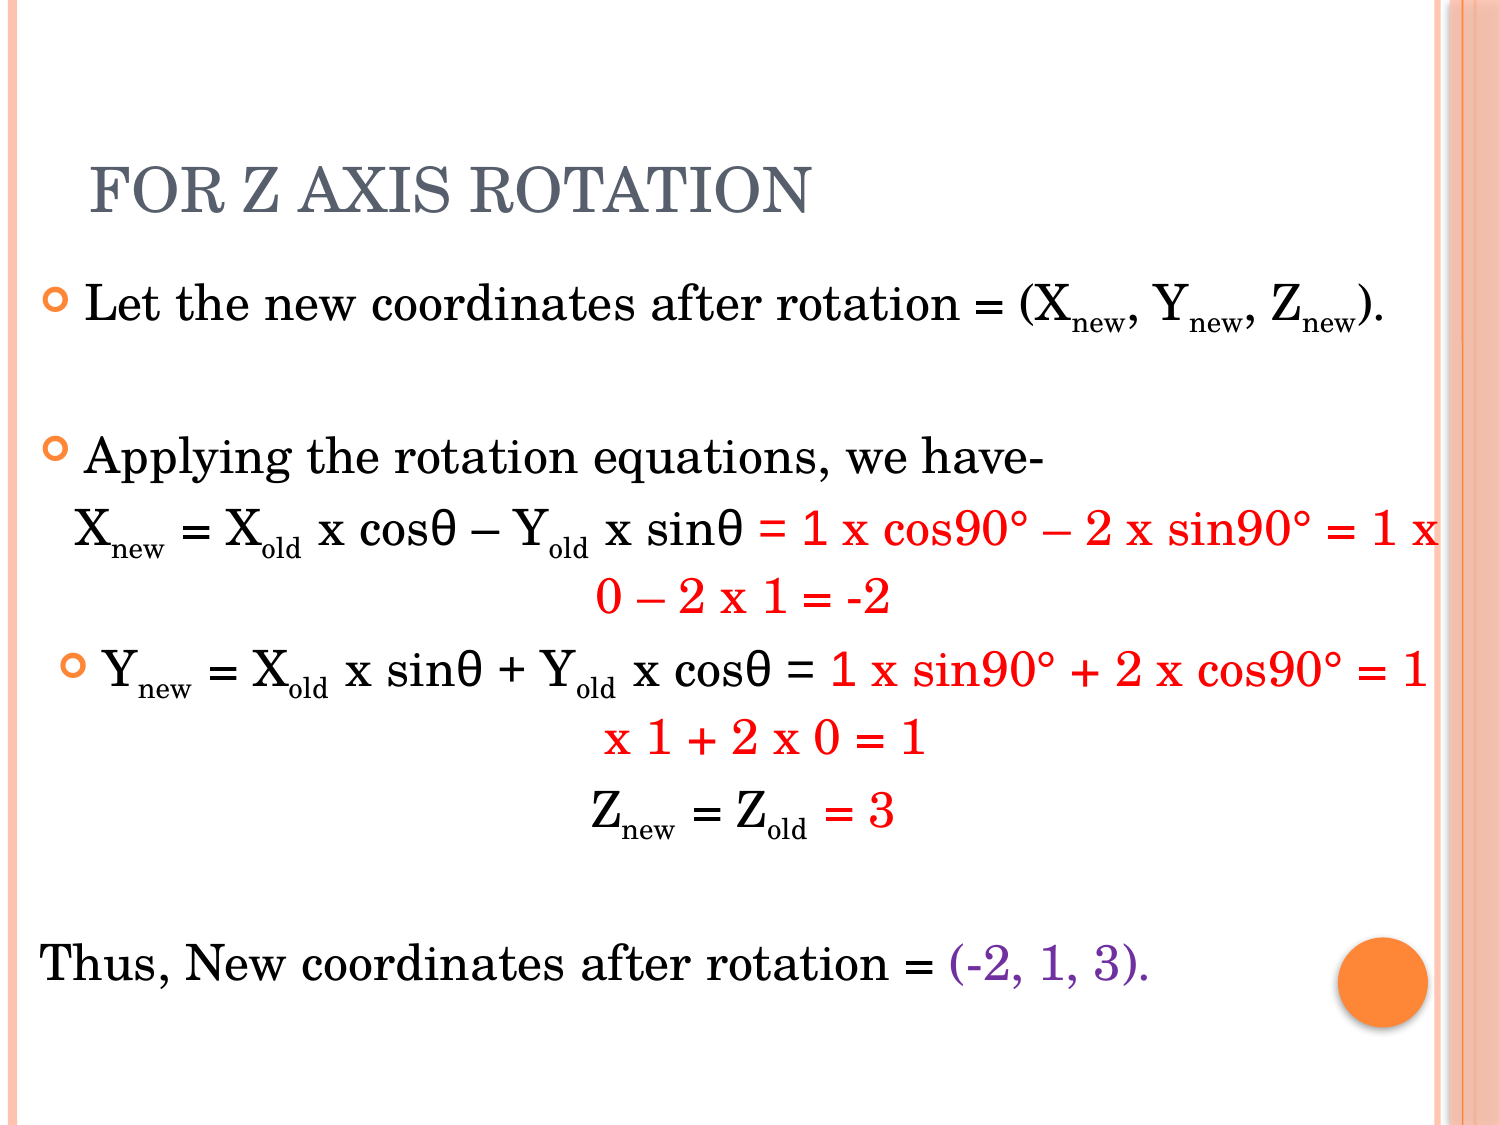

# For z axis rotation
Let the new coordinates after rotation = (Xnew, Ynew, Znew).

Applying the rotation equations, we have-
  Xnew = Xold x cosθ – Yold x sinθ = 1 x cos90° – 2 x sin90° = 1 x 0 – 2 x 1 = -2
Ynew = Xold x sinθ + Yold x cosθ = 1 x sin90° + 2 x cos90° = 1 x 1 + 2 x 0 = 1
Znew = Zold = 3

Thus, New coordinates after rotation = (-2, 1, 3).